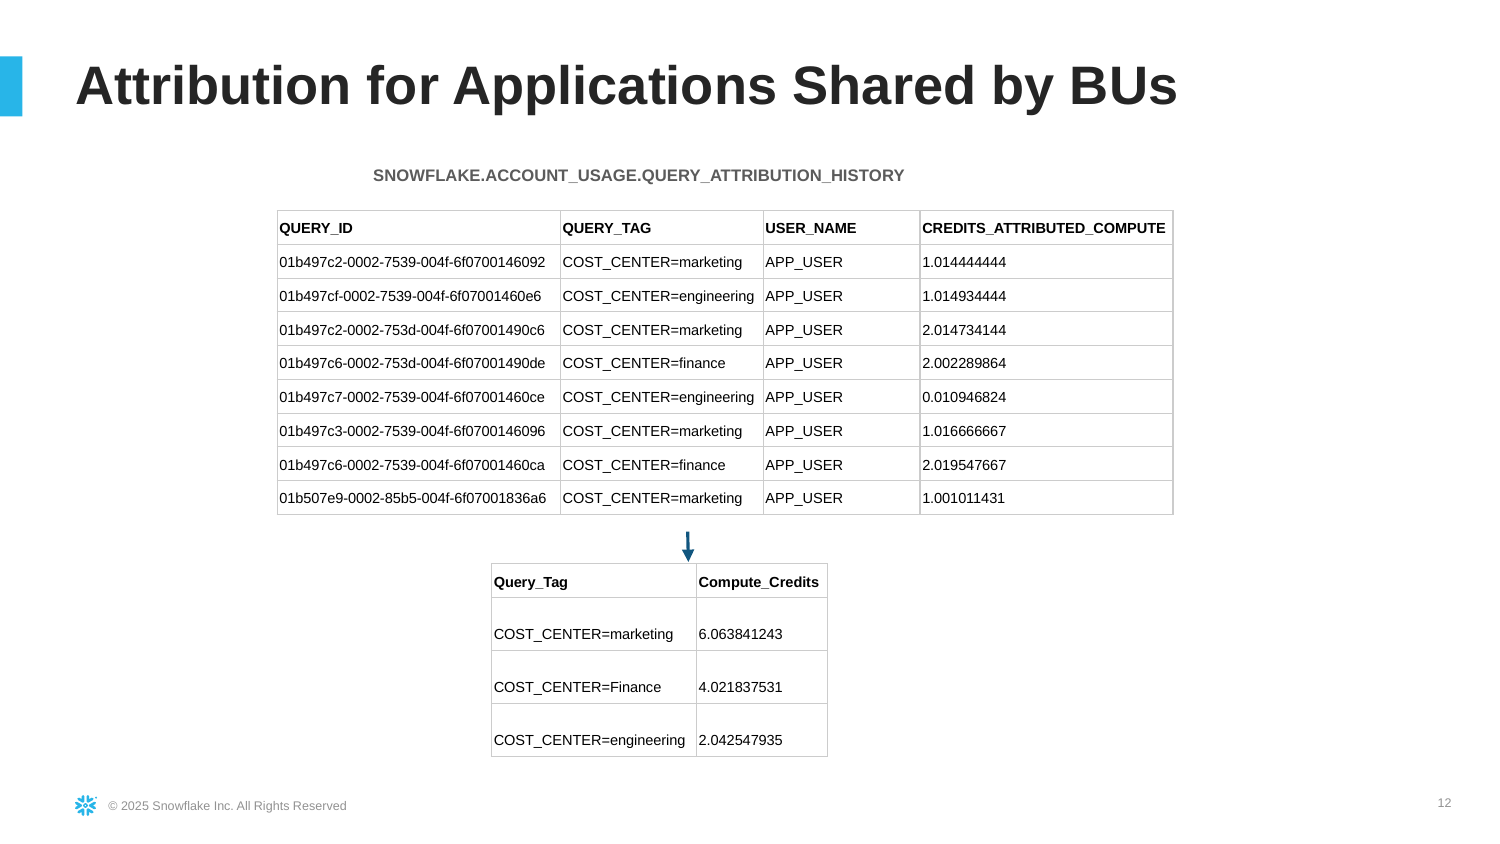

# Attribution for Applications Shared by BUs
SNOWFLAKE.ACCOUNT_USAGE.QUERY_ATTRIBUTION_HISTORY
| QUERY\_ID | QUERY\_TAG | USER\_NAME | CREDITS\_ATTRIBUTED\_COMPUTE |
| --- | --- | --- | --- |
| 01b497c2-0002-7539-004f-6f0700146092 | COST\_CENTER=marketing | APP\_USER | 1.014444444 |
| 01b497cf-0002-7539-004f-6f07001460e6 | COST\_CENTER=engineering | APP\_USER | 1.014934444 |
| 01b497c2-0002-753d-004f-6f07001490c6 | COST\_CENTER=marketing | APP\_USER | 2.014734144 |
| 01b497c6-0002-753d-004f-6f07001490de | COST\_CENTER=finance | APP\_USER | 2.002289864 |
| 01b497c7-0002-7539-004f-6f07001460ce | COST\_CENTER=engineering | APP\_USER | 0.010946824 |
| 01b497c3-0002-7539-004f-6f0700146096 | COST\_CENTER=marketing | APP\_USER | 1.016666667 |
| 01b497c6-0002-7539-004f-6f07001460ca | COST\_CENTER=finance | APP\_USER | 2.019547667 |
| 01b507e9-0002-85b5-004f-6f07001836a6 | COST\_CENTER=marketing | APP\_USER | 1.001011431 |
| Query\_Tag | Compute\_Credits |
| --- | --- |
| COST\_CENTER=marketing | 6.063841243 |
| COST\_CENTER=Finance | 4.021837531 |
| COST\_CENTER=engineering | 2.042547935 |